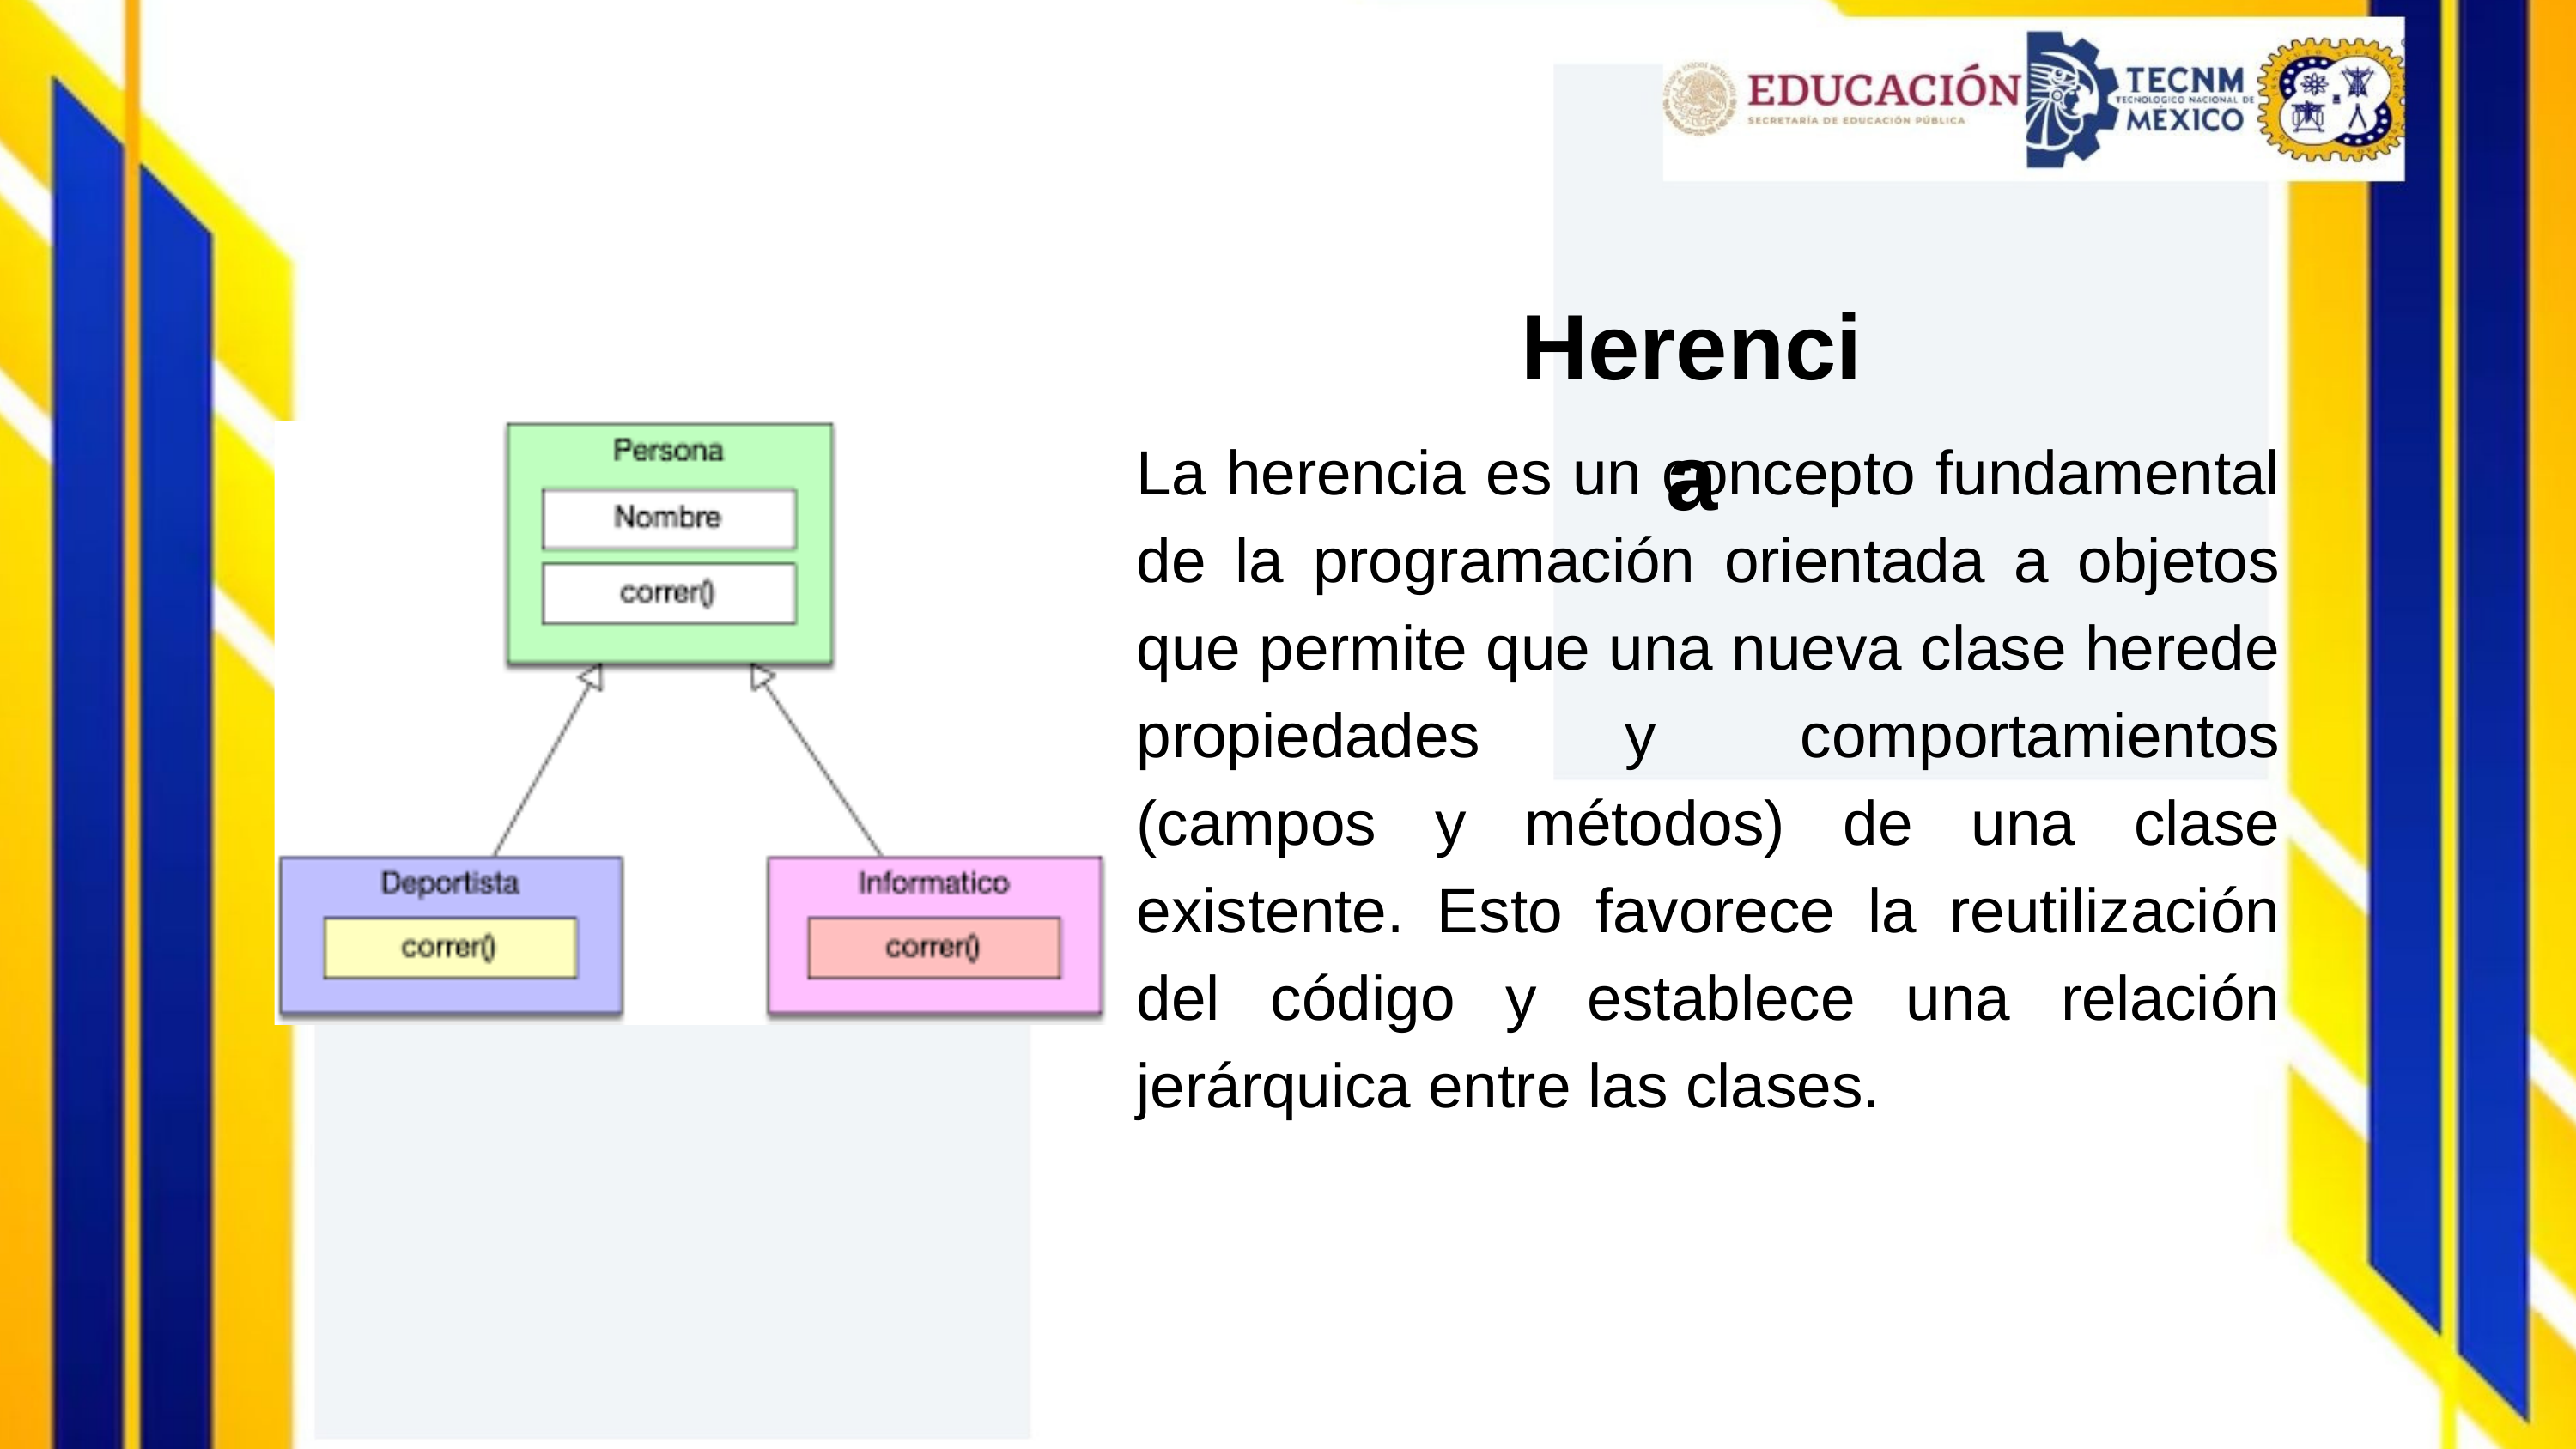

Herencia
La herencia es un concepto fundamental de la programación orientada a objetos que permite que una nueva clase herede propiedades y comportamientos (campos y métodos) de una clase existente. Esto favorece la reutilización del código y establece una relación jerárquica entre las clases.